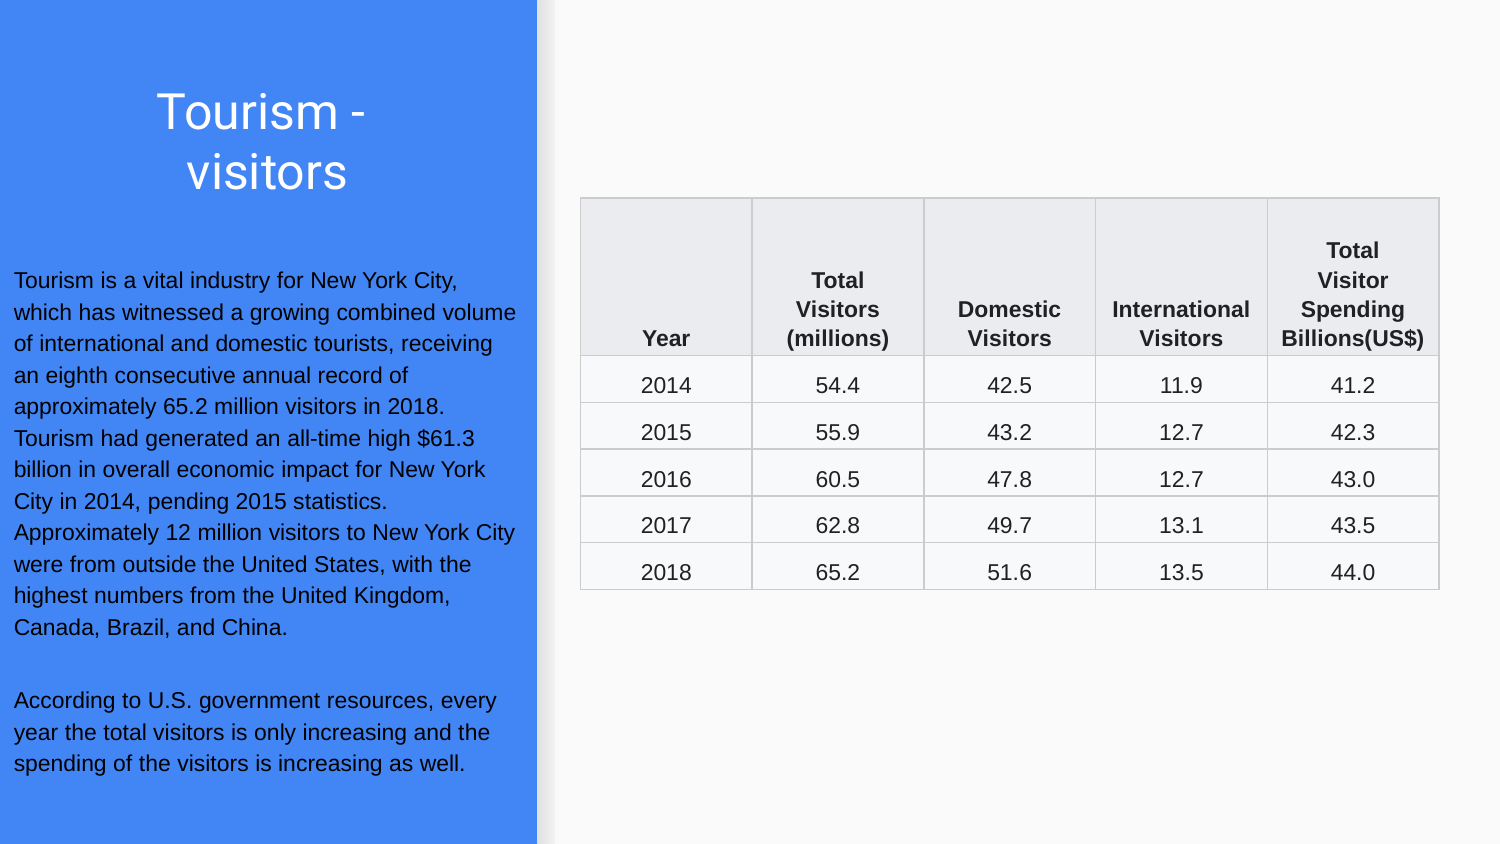

# Tourism -
visitors
| Year | Total Visitors (millions) | Domestic Visitors | International Visitors | Total Visitor Spending Billions(US$) |
| --- | --- | --- | --- | --- |
| 2014 | 54.4 | 42.5 | 11.9 | 41.2 |
| 2015 | 55.9 | 43.2 | 12.7 | 42.3 |
| 2016 | 60.5 | 47.8 | 12.7 | 43.0 |
| 2017 | 62.8 | 49.7 | 13.1 | 43.5 |
| 2018 | 65.2 | 51.6 | 13.5 | 44.0 |
Tourism is a vital industry for New York City, which has witnessed a growing combined volume of international and domestic tourists, receiving an eighth consecutive annual record of approximately 65.2 million visitors in 2018. Tourism had generated an all-time high $61.3 billion in overall economic impact for New York City in 2014, pending 2015 statistics. Approximately 12 million visitors to New York City were from outside the United States, with the highest numbers from the United Kingdom, Canada, Brazil, and China.
According to U.S. government resources, every year the total visitors is only increasing and the spending of the visitors is increasing as well.